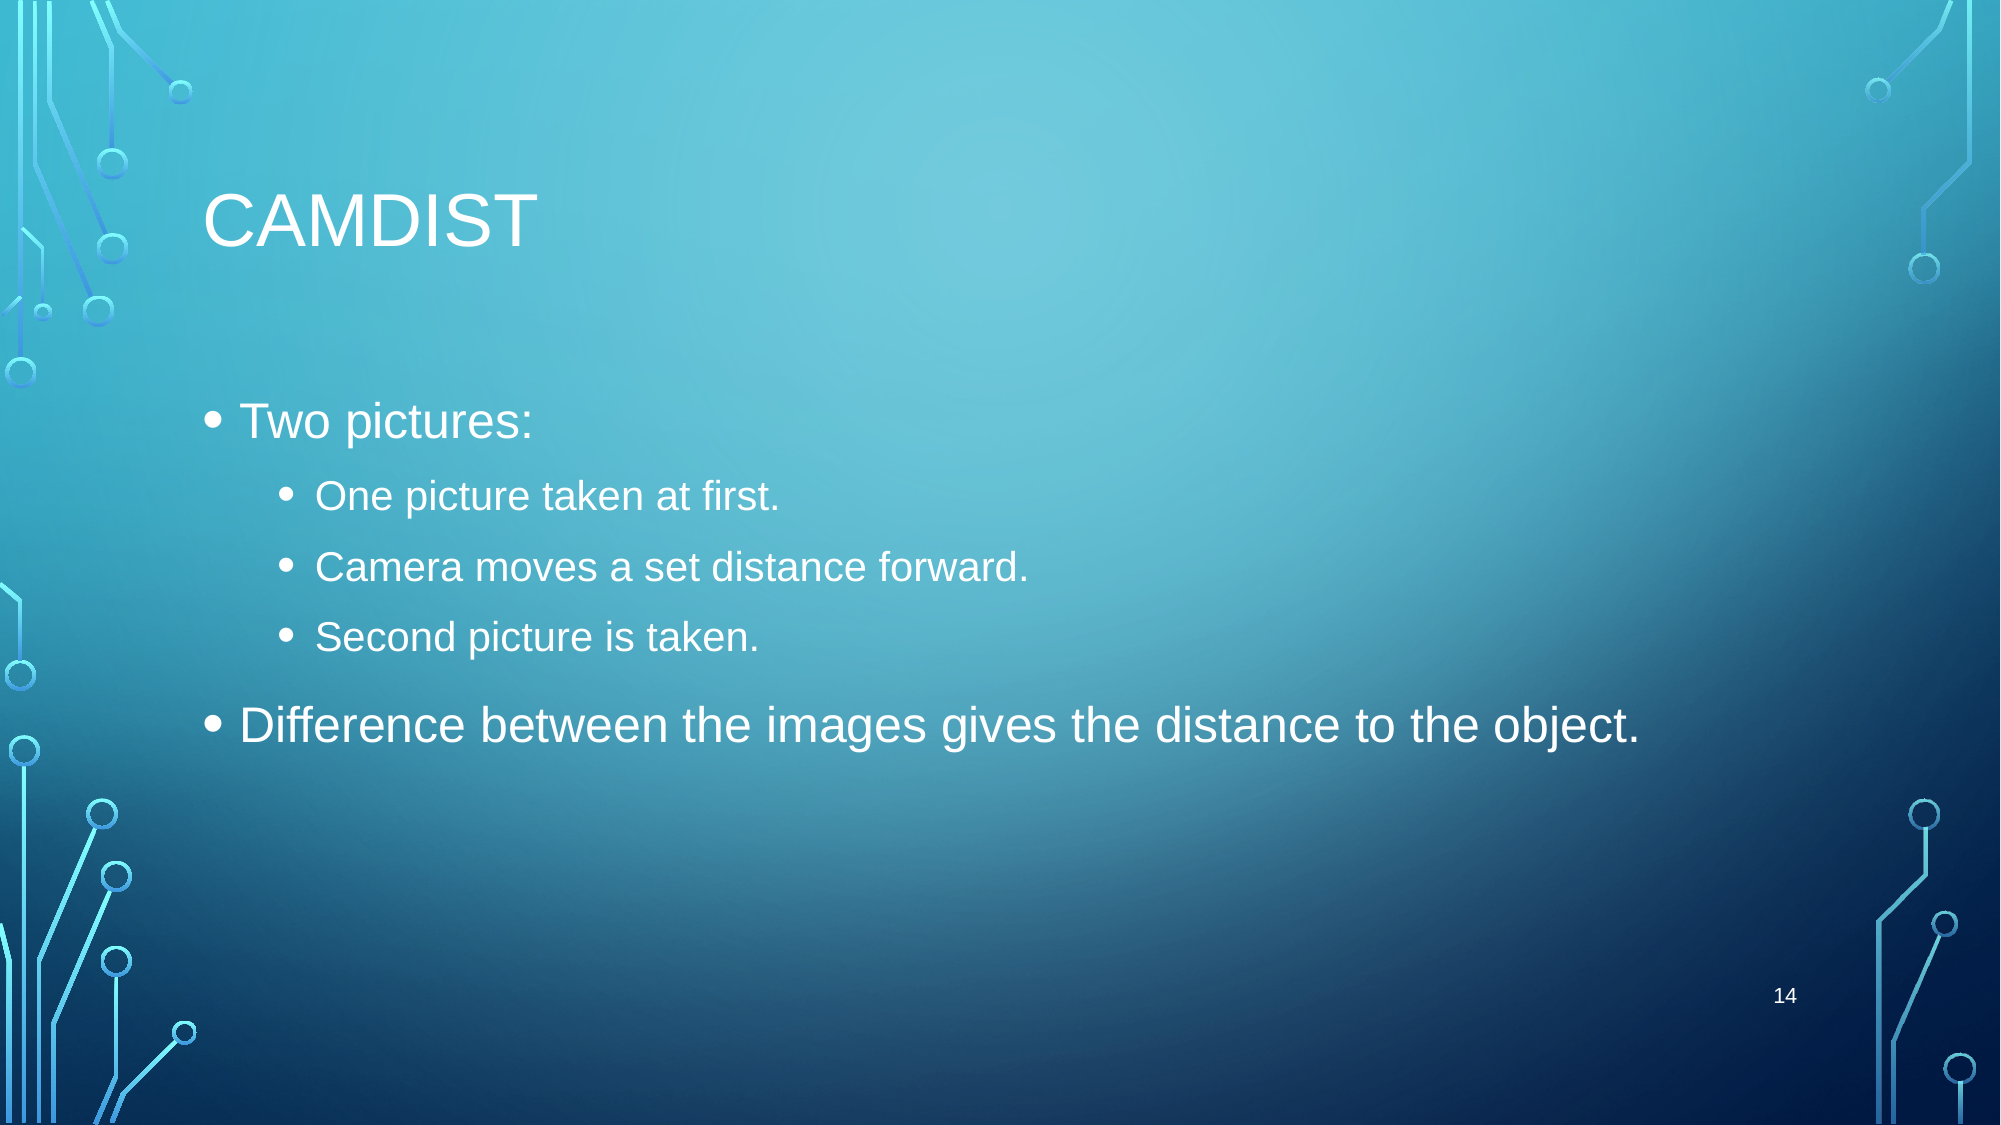

# CamDist
Two pictures:
One picture taken at first.
Camera moves a set distance forward.
Second picture is taken.
Difference between the images gives the distance to the object.

14